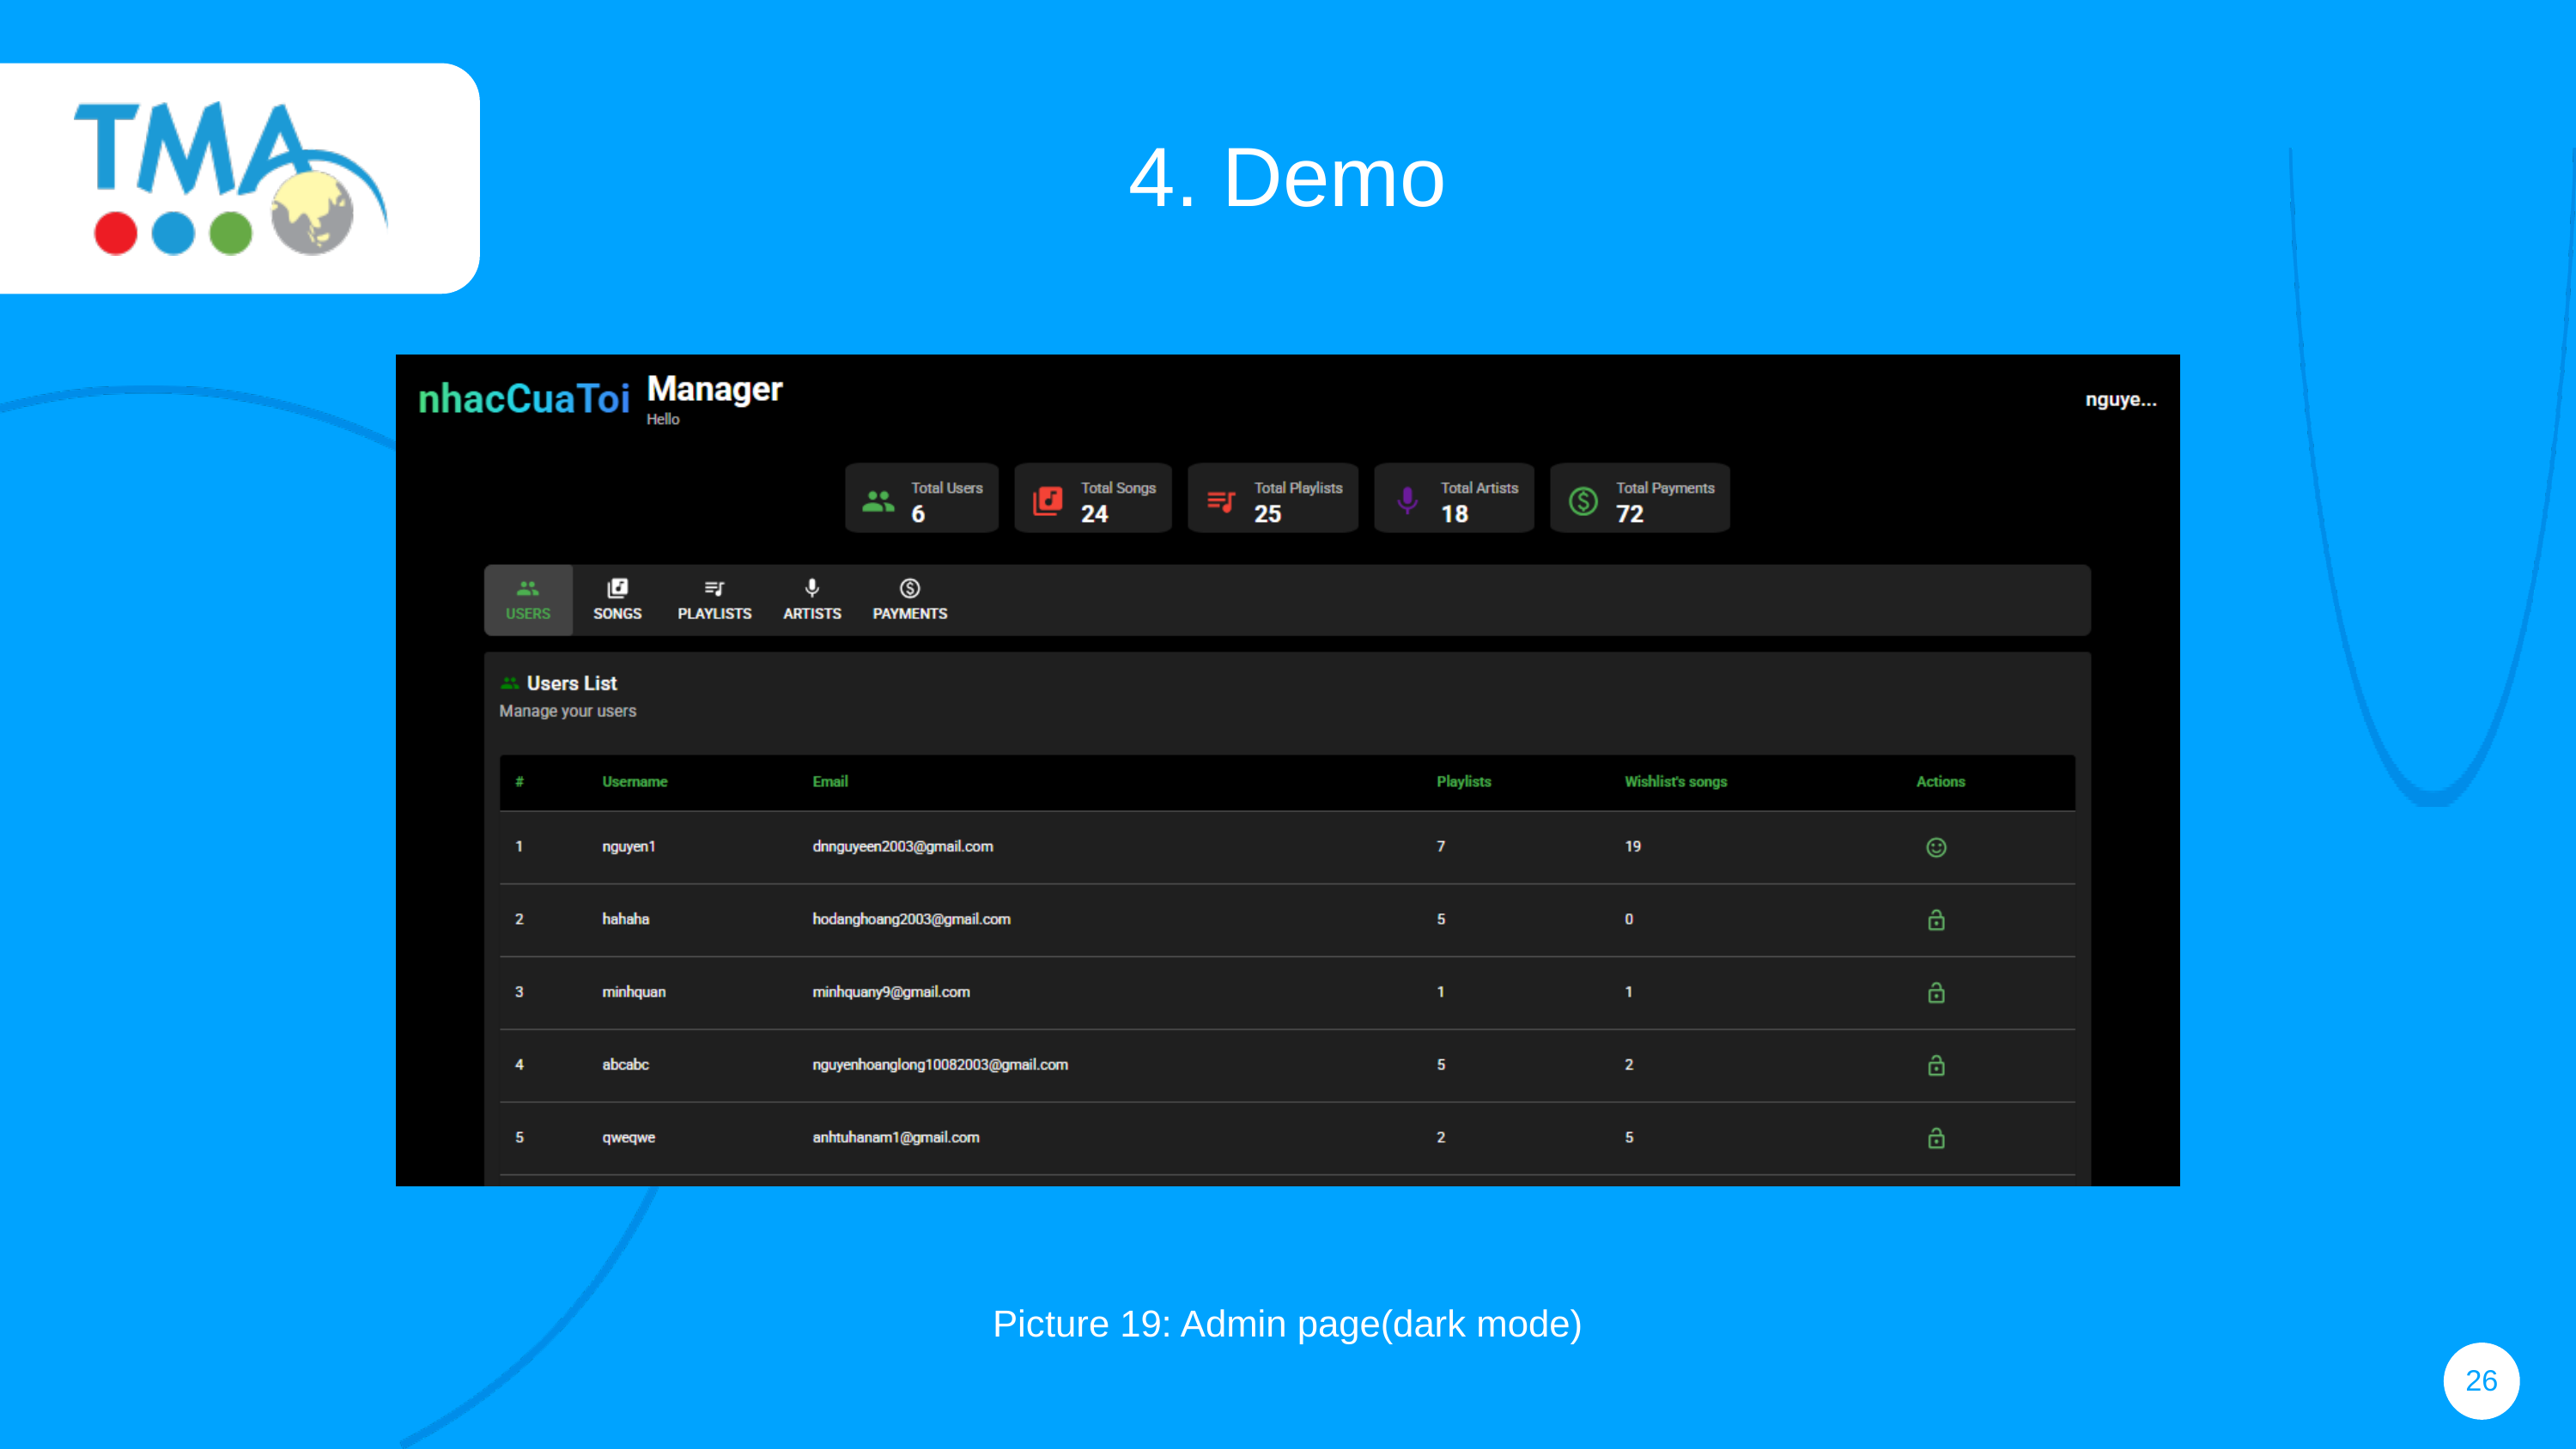

4. Demo

Picture 19: Admin page(dark mode)

26